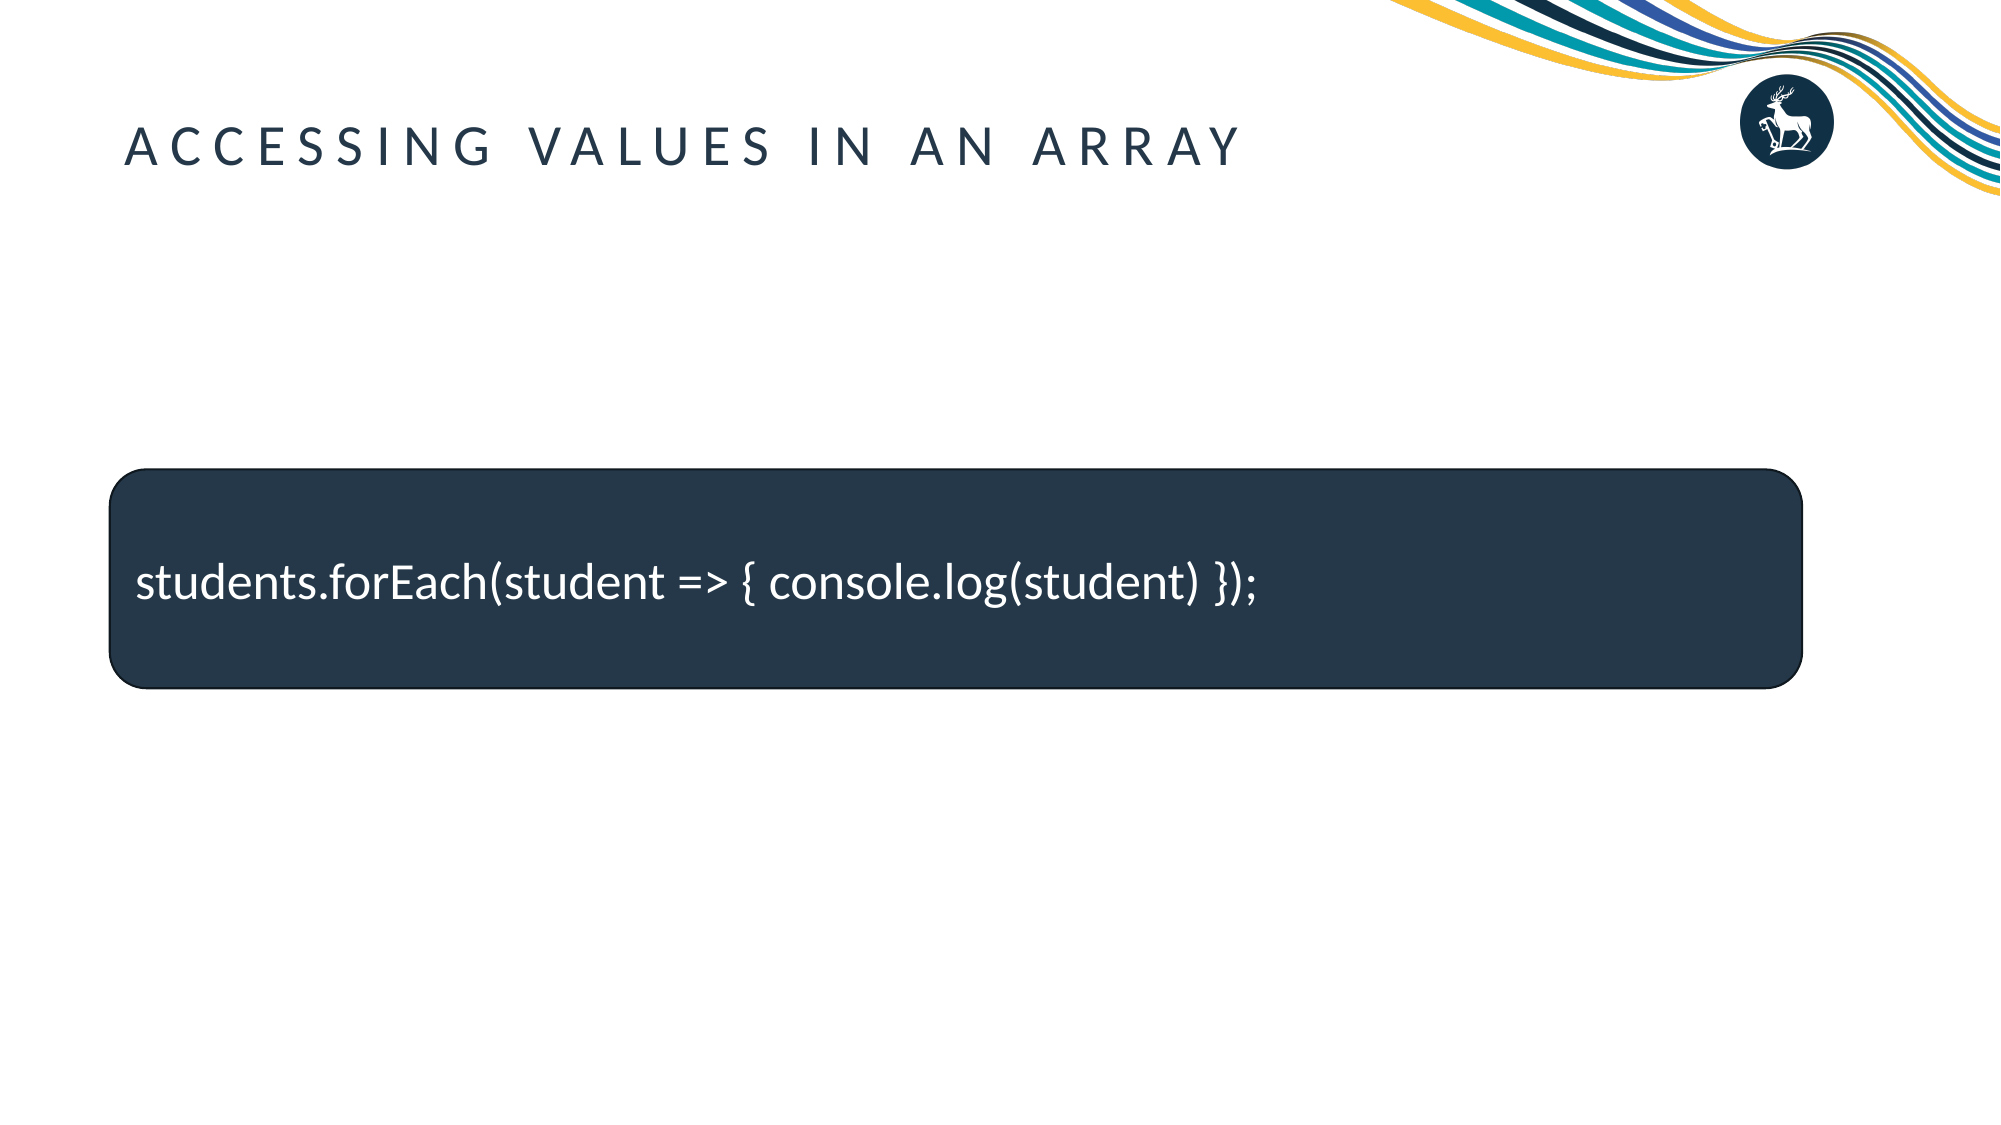

# Accessing Values in an Array
students.forEach(student => { console.log(student) });